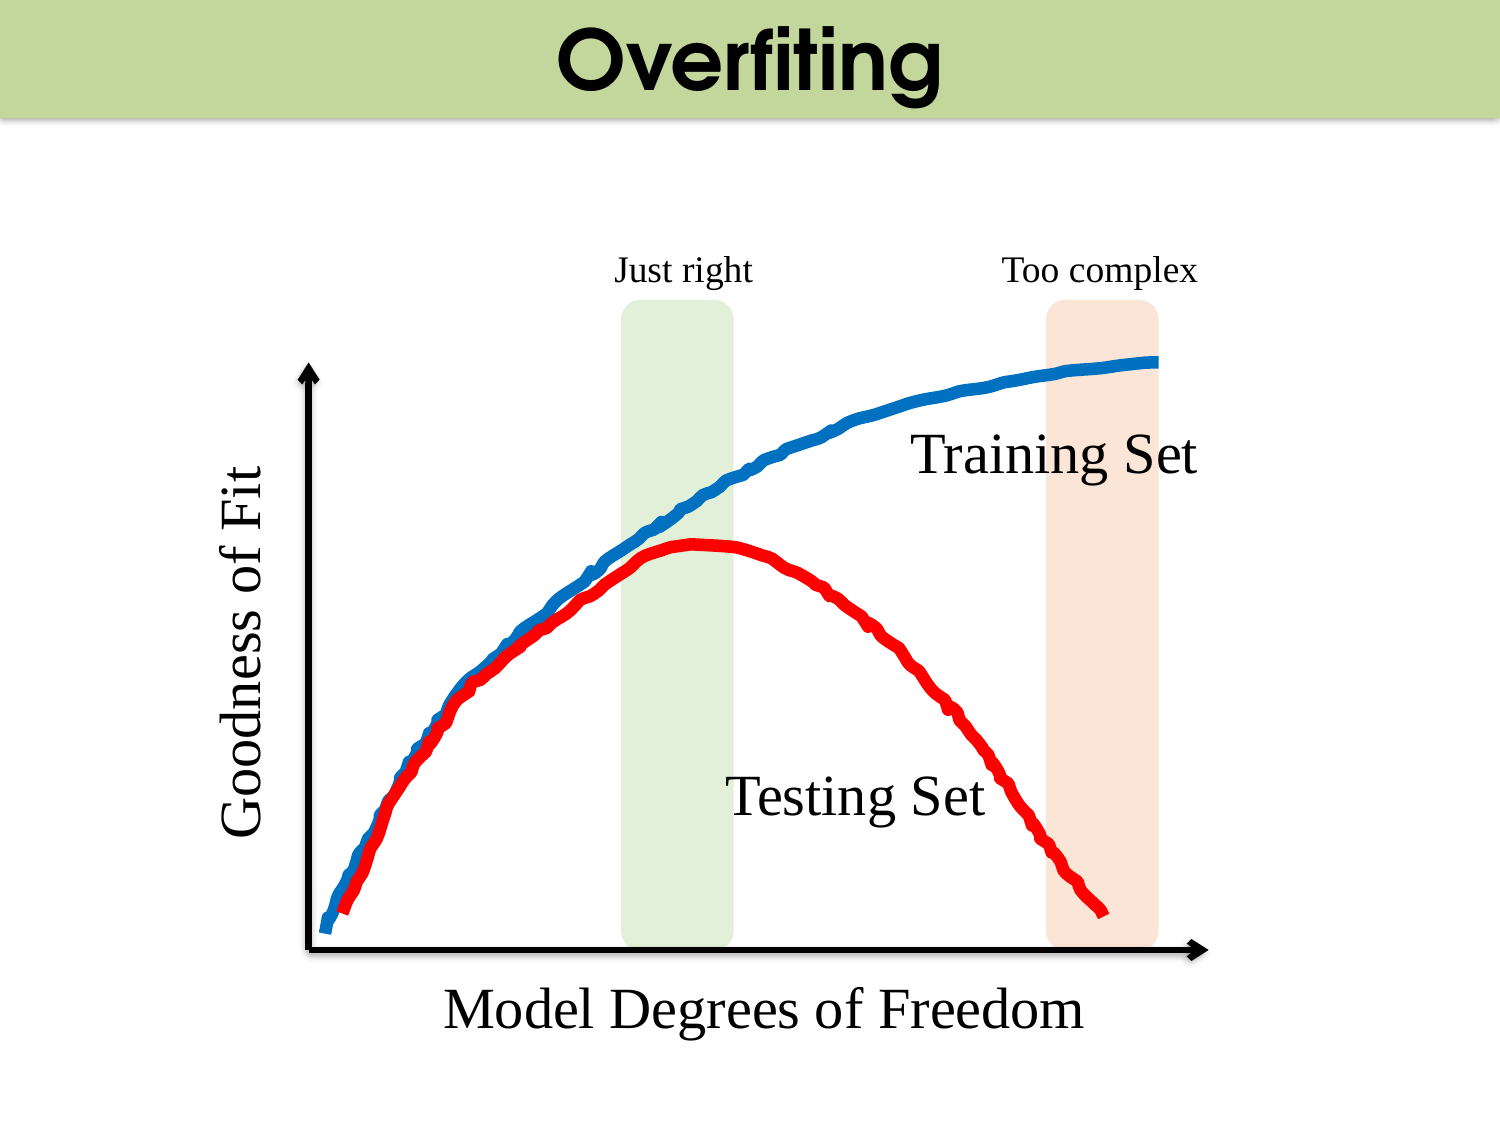

Overfiting

Too complex
Just right

Training Set

Goodness of Fit
Testing Set
Model Degrees of Freedom